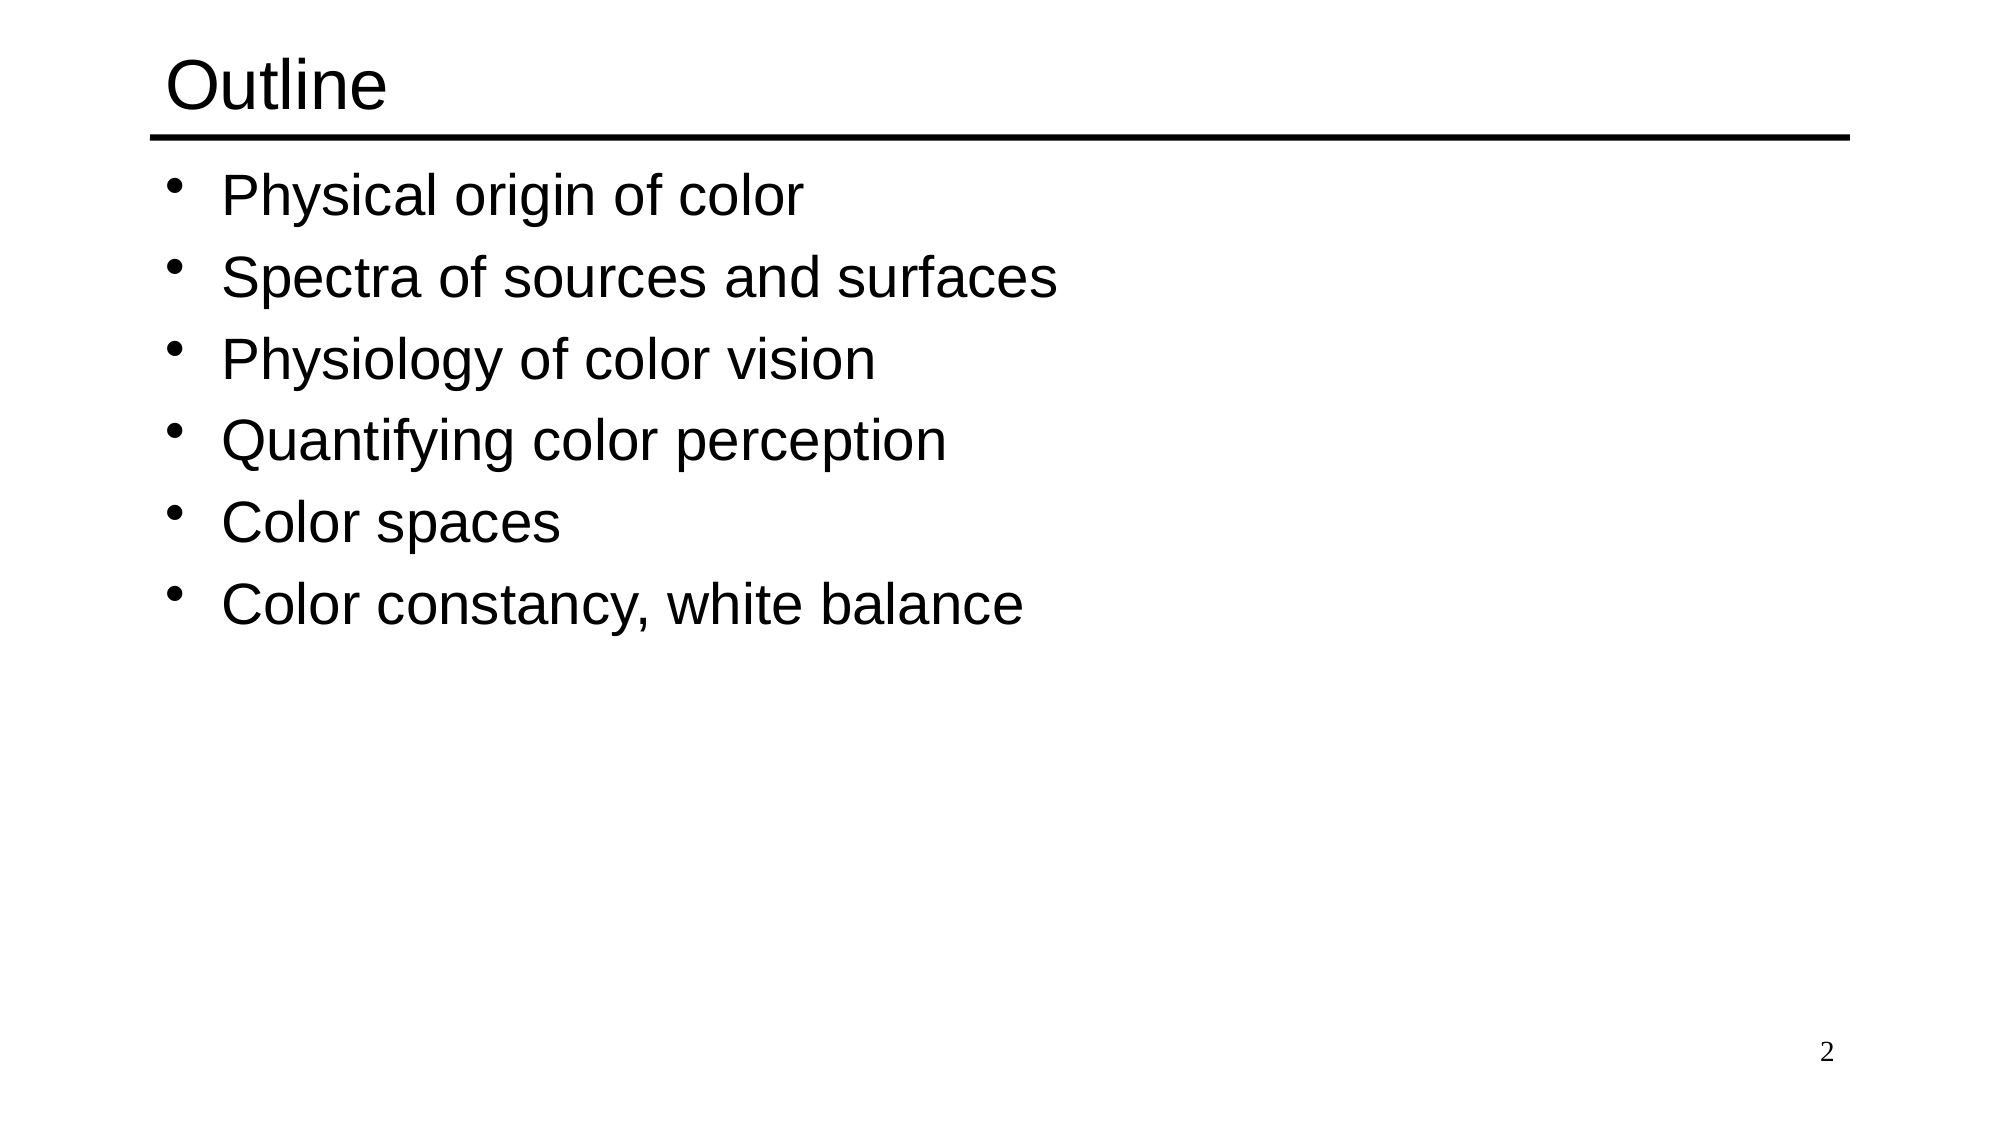

# Outline
Physical origin of color
Spectra of sources and surfaces
Physiology of color vision
Quantifying color perception
Color spaces
Color constancy, white balance

2